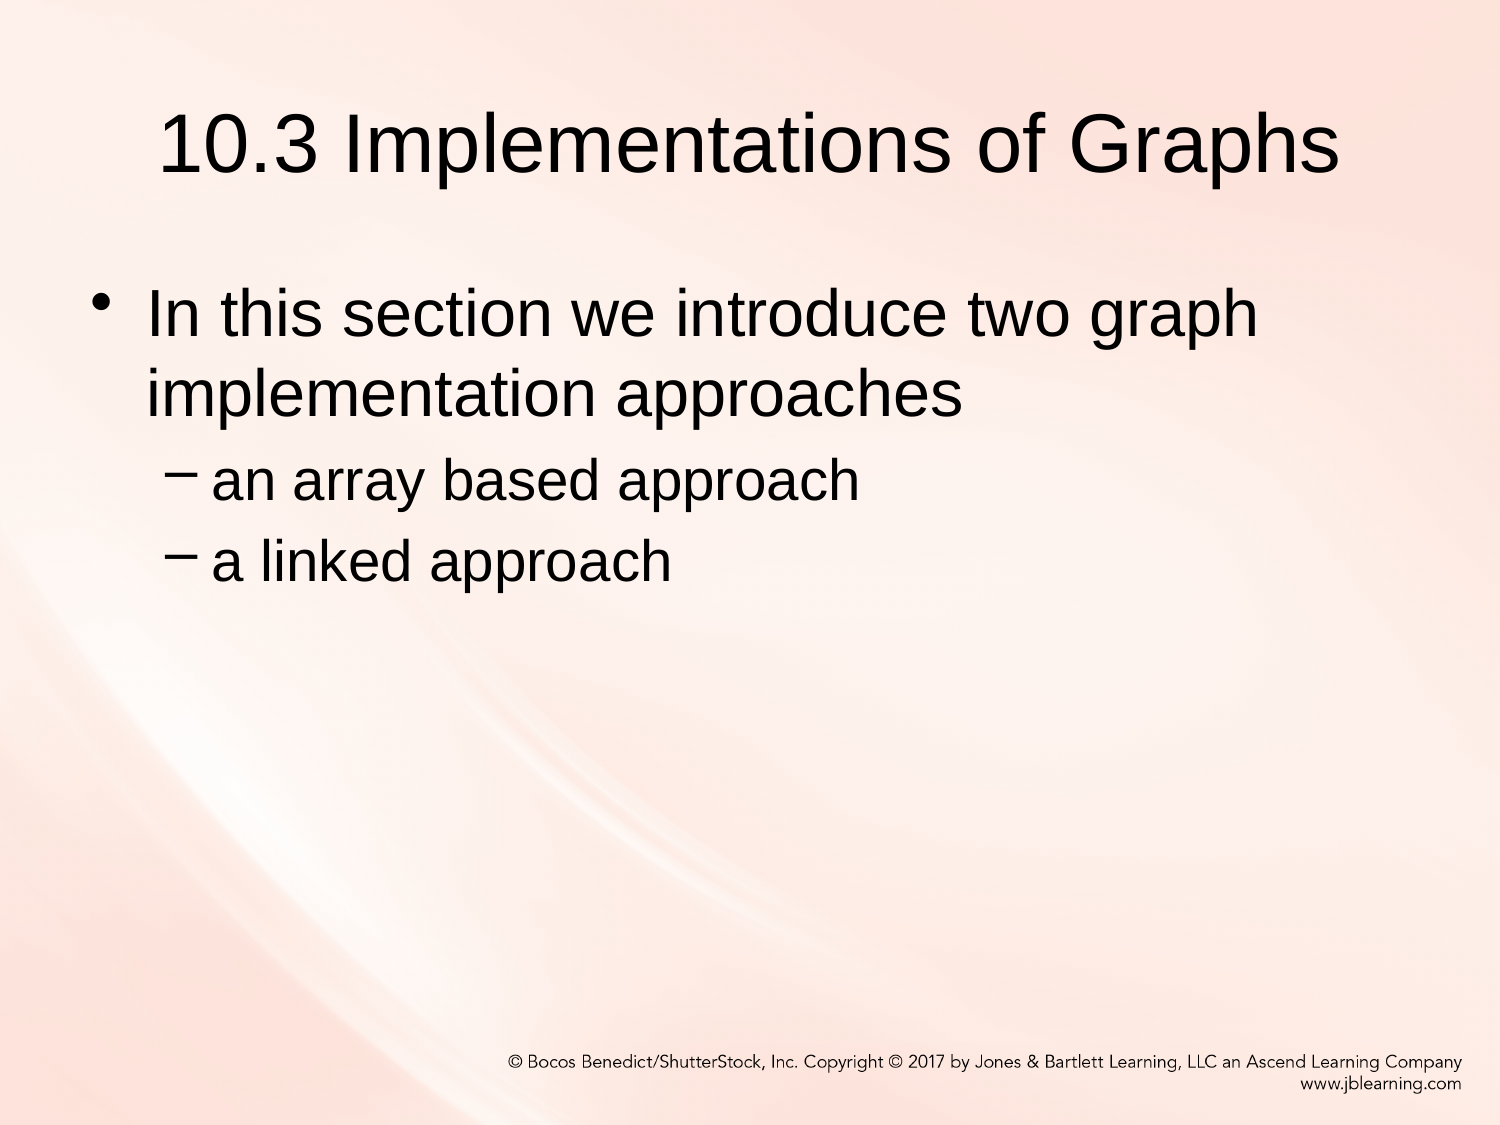

# 10.3 Implementations of Graphs
In this section we introduce two graph implementation approaches
an array based approach
a linked approach